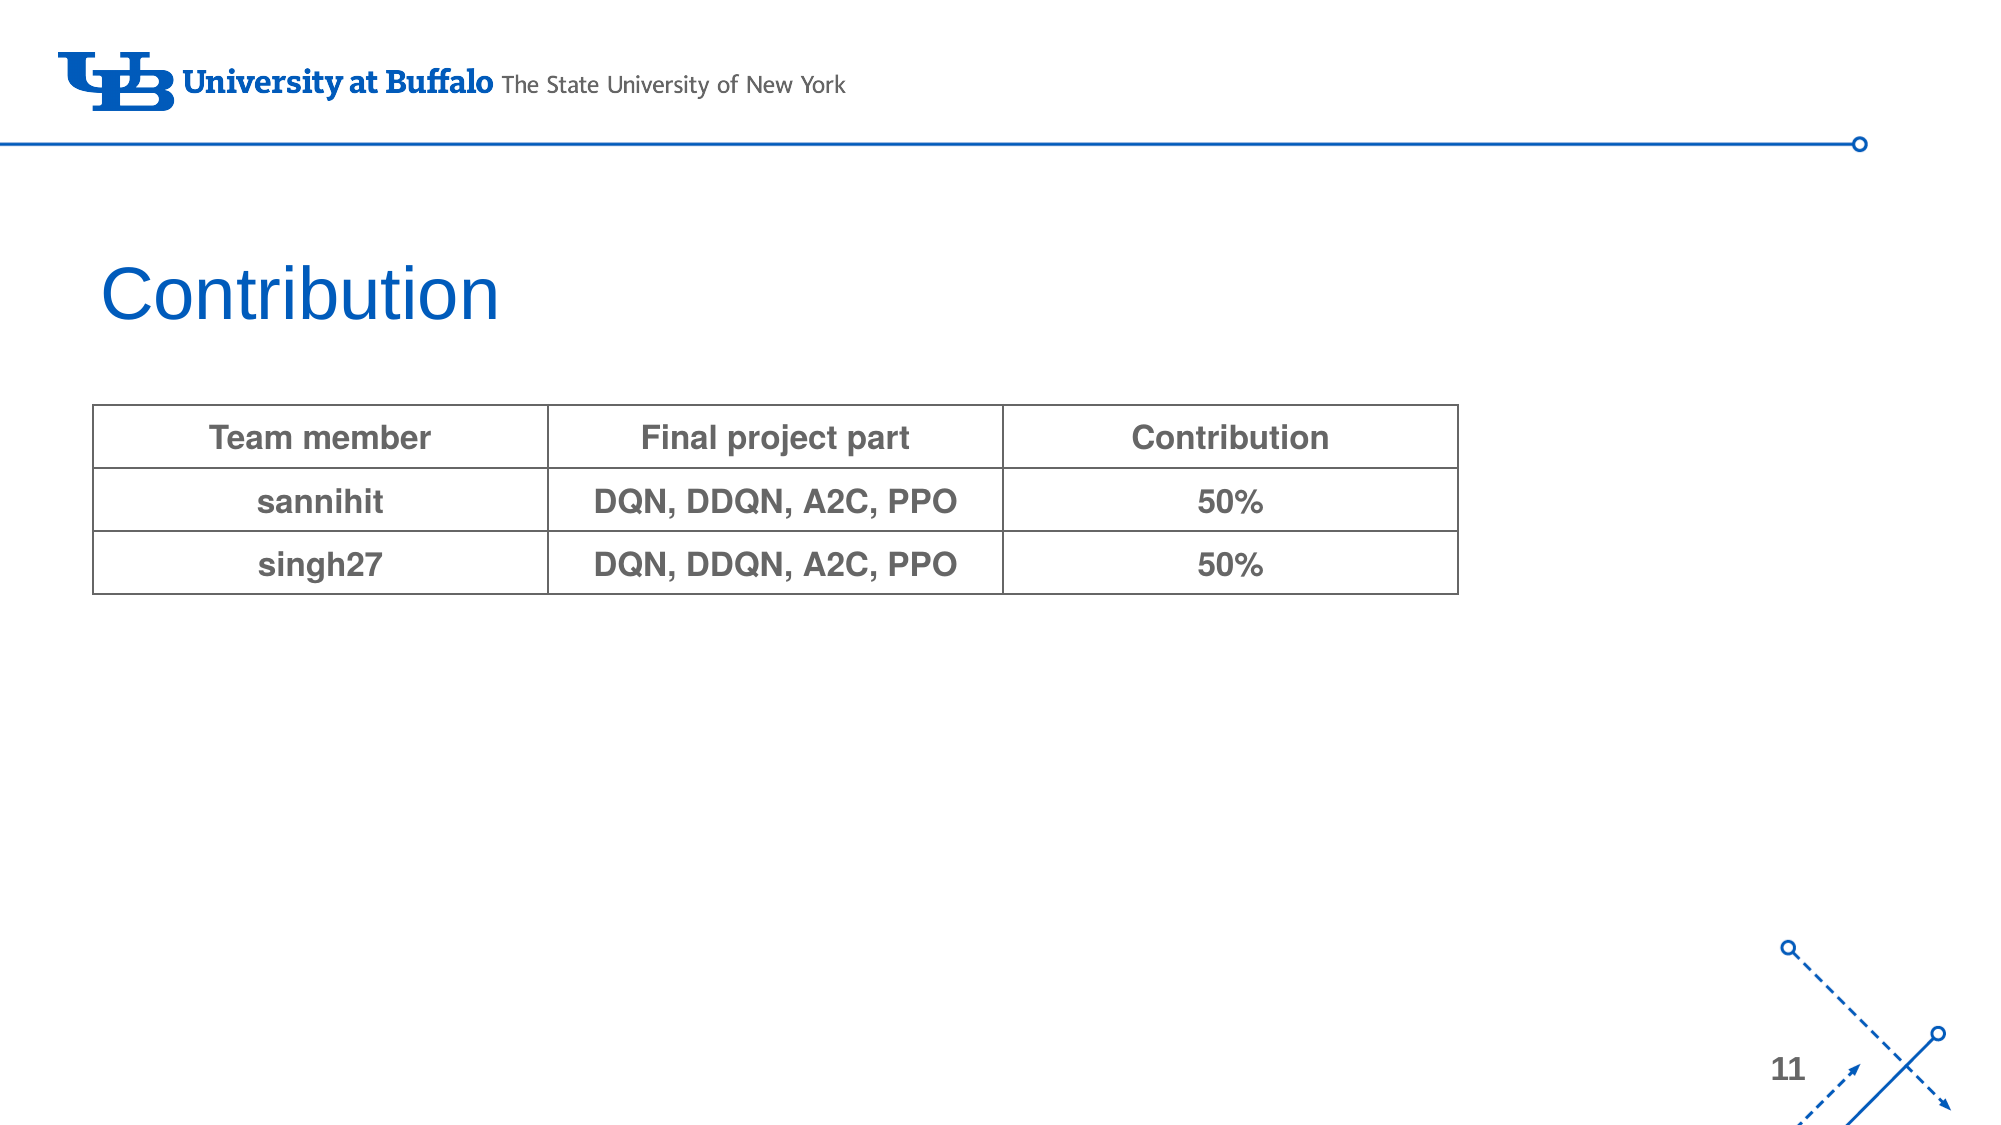

# Contribution
| Team member | Final project part | Contribution |
| --- | --- | --- |
| sannihit | DQN, DDQN, A2C, PPO | 50% |
| singh27 | DQN, DDQN, A2C, PPO | 50% |
11